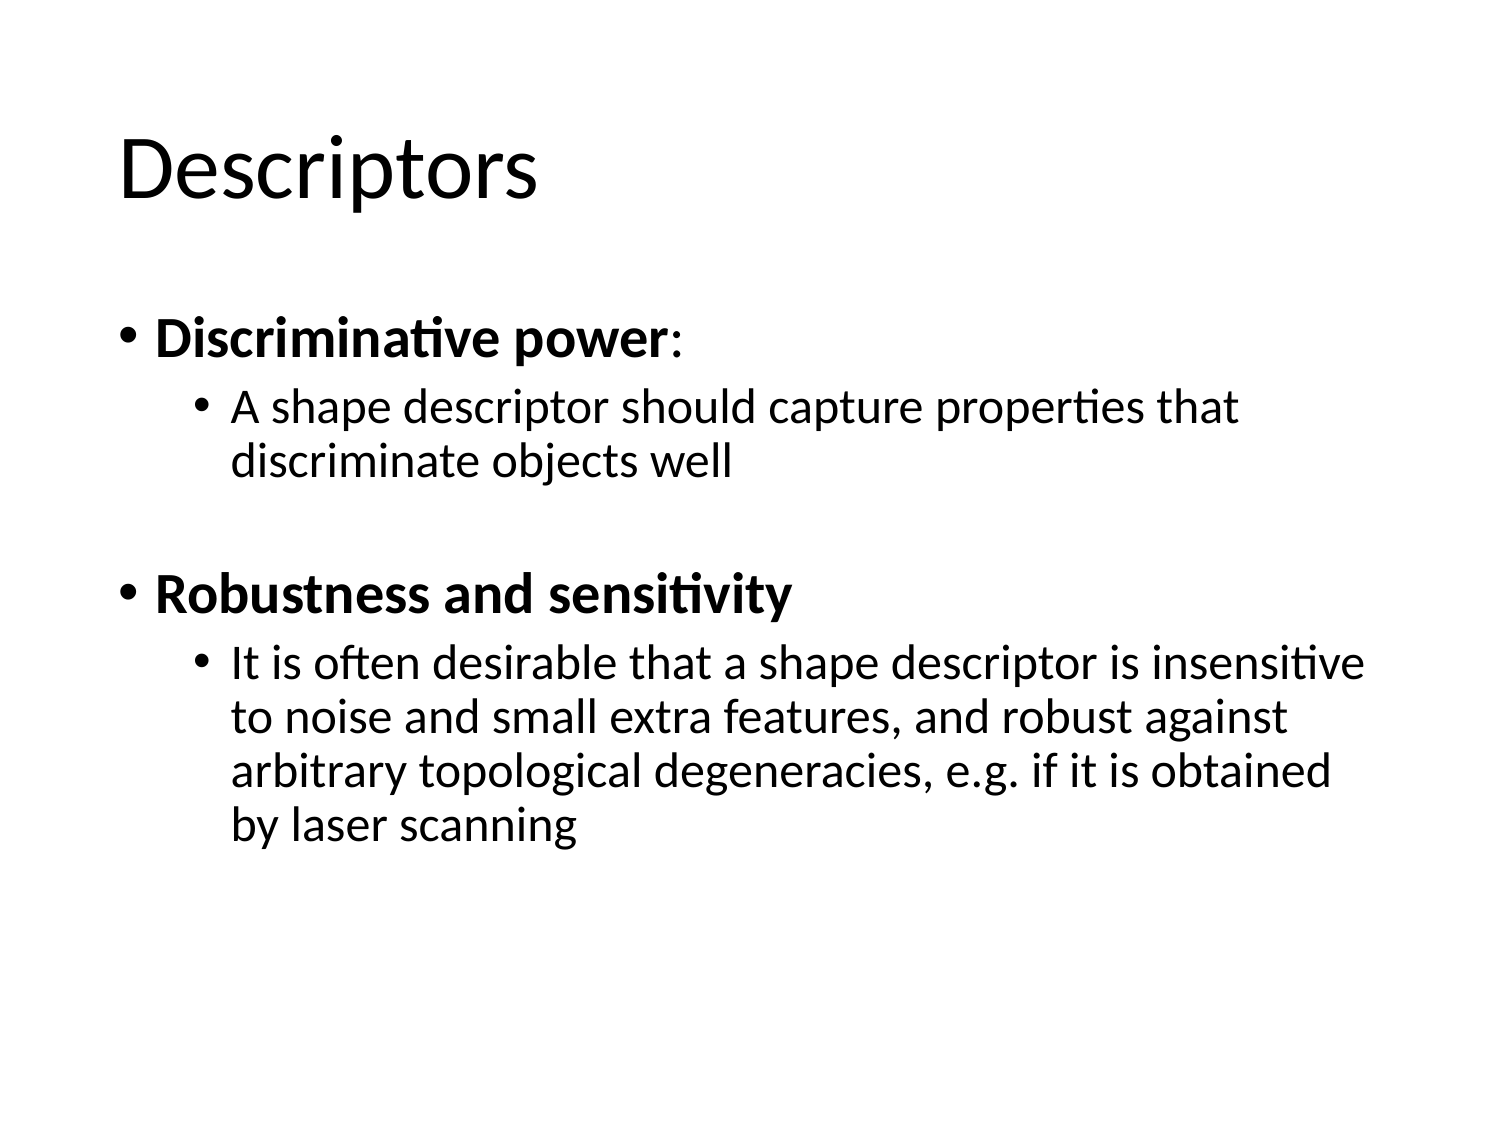

# Descriptors
Discriminative power:
A shape descriptor should capture properties that discriminate objects well
Robustness and sensitivity
It is often desirable that a shape descriptor is insensitive to noise and small extra features, and robust against arbitrary topological degeneracies, e.g. if it is obtained by laser scanning